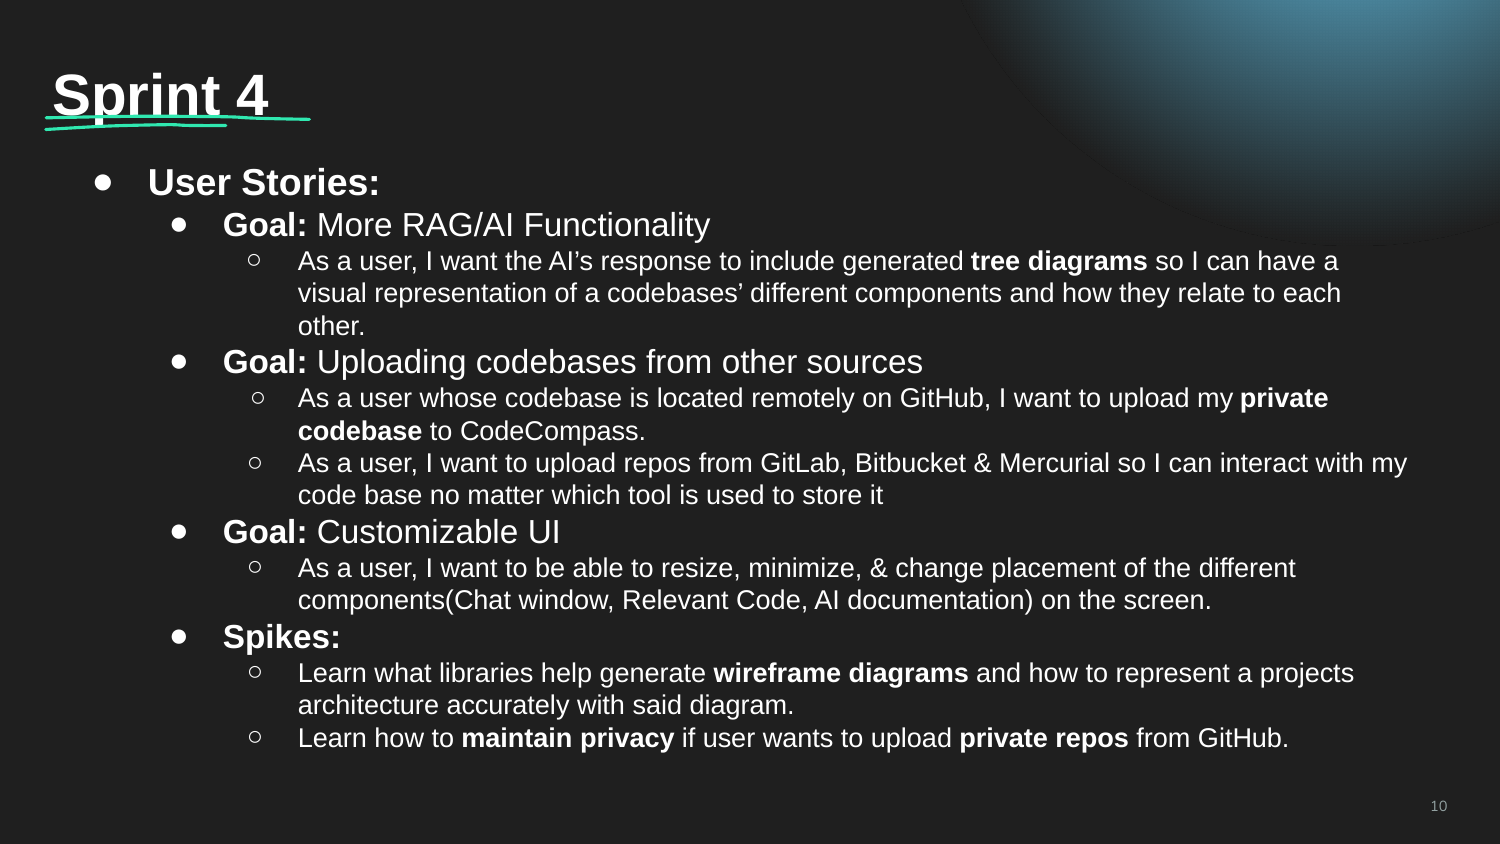

# Sprint 4

User Stories:
Goal: More RAG/AI Functionality
As a user, I want the AI’s response to include generated tree diagrams so I can have a visual representation of a codebases’ different components and how they relate to each other.
Goal: Uploading codebases from other sources
As a user whose codebase is located remotely on GitHub, I want to upload my private codebase to CodeCompass.
As a user, I want to upload repos from GitLab, Bitbucket & Mercurial so I can interact with my code base no matter which tool is used to store it
Goal: Customizable UI
As a user, I want to be able to resize, minimize, & change placement of the different components(Chat window, Relevant Code, AI documentation) on the screen.
Spikes:
Learn what libraries help generate wireframe diagrams and how to represent a projects architecture accurately with said diagram.
Learn how to maintain privacy if user wants to upload private repos from GitHub.